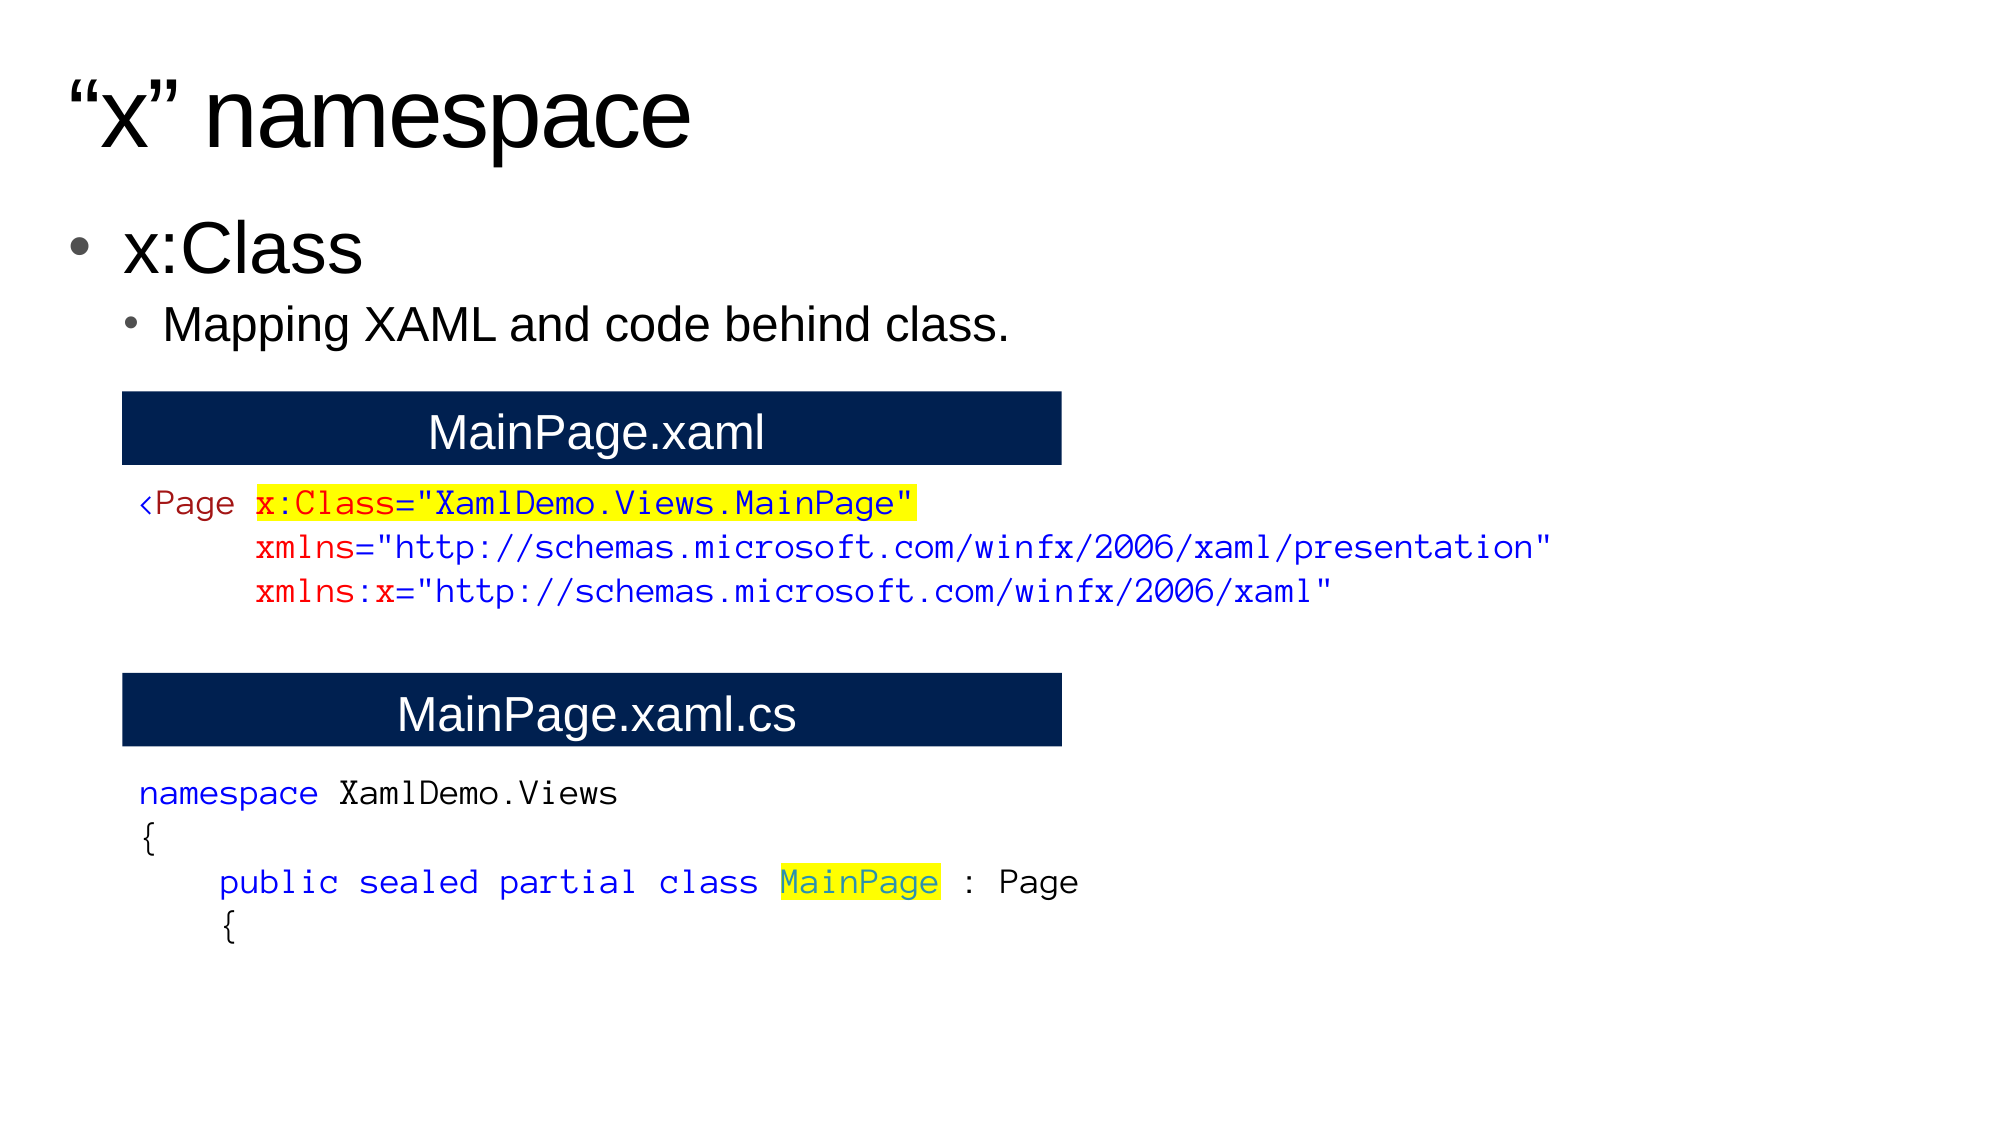

# “x” namespace
x:Class
Mapping XAML and code behind class.
MainPage.xaml
<Page x:Class="XamlDemo.Views.MainPage"
      xmlns="http://schemas.microsoft.com/winfx/2006/xaml/presentation"
      xmlns:x="http://schemas.microsoft.com/winfx/2006/xaml"
MainPage.xaml.cs
namespace XamlDemo.Views
{
    public sealed partial class MainPage : Page
    {